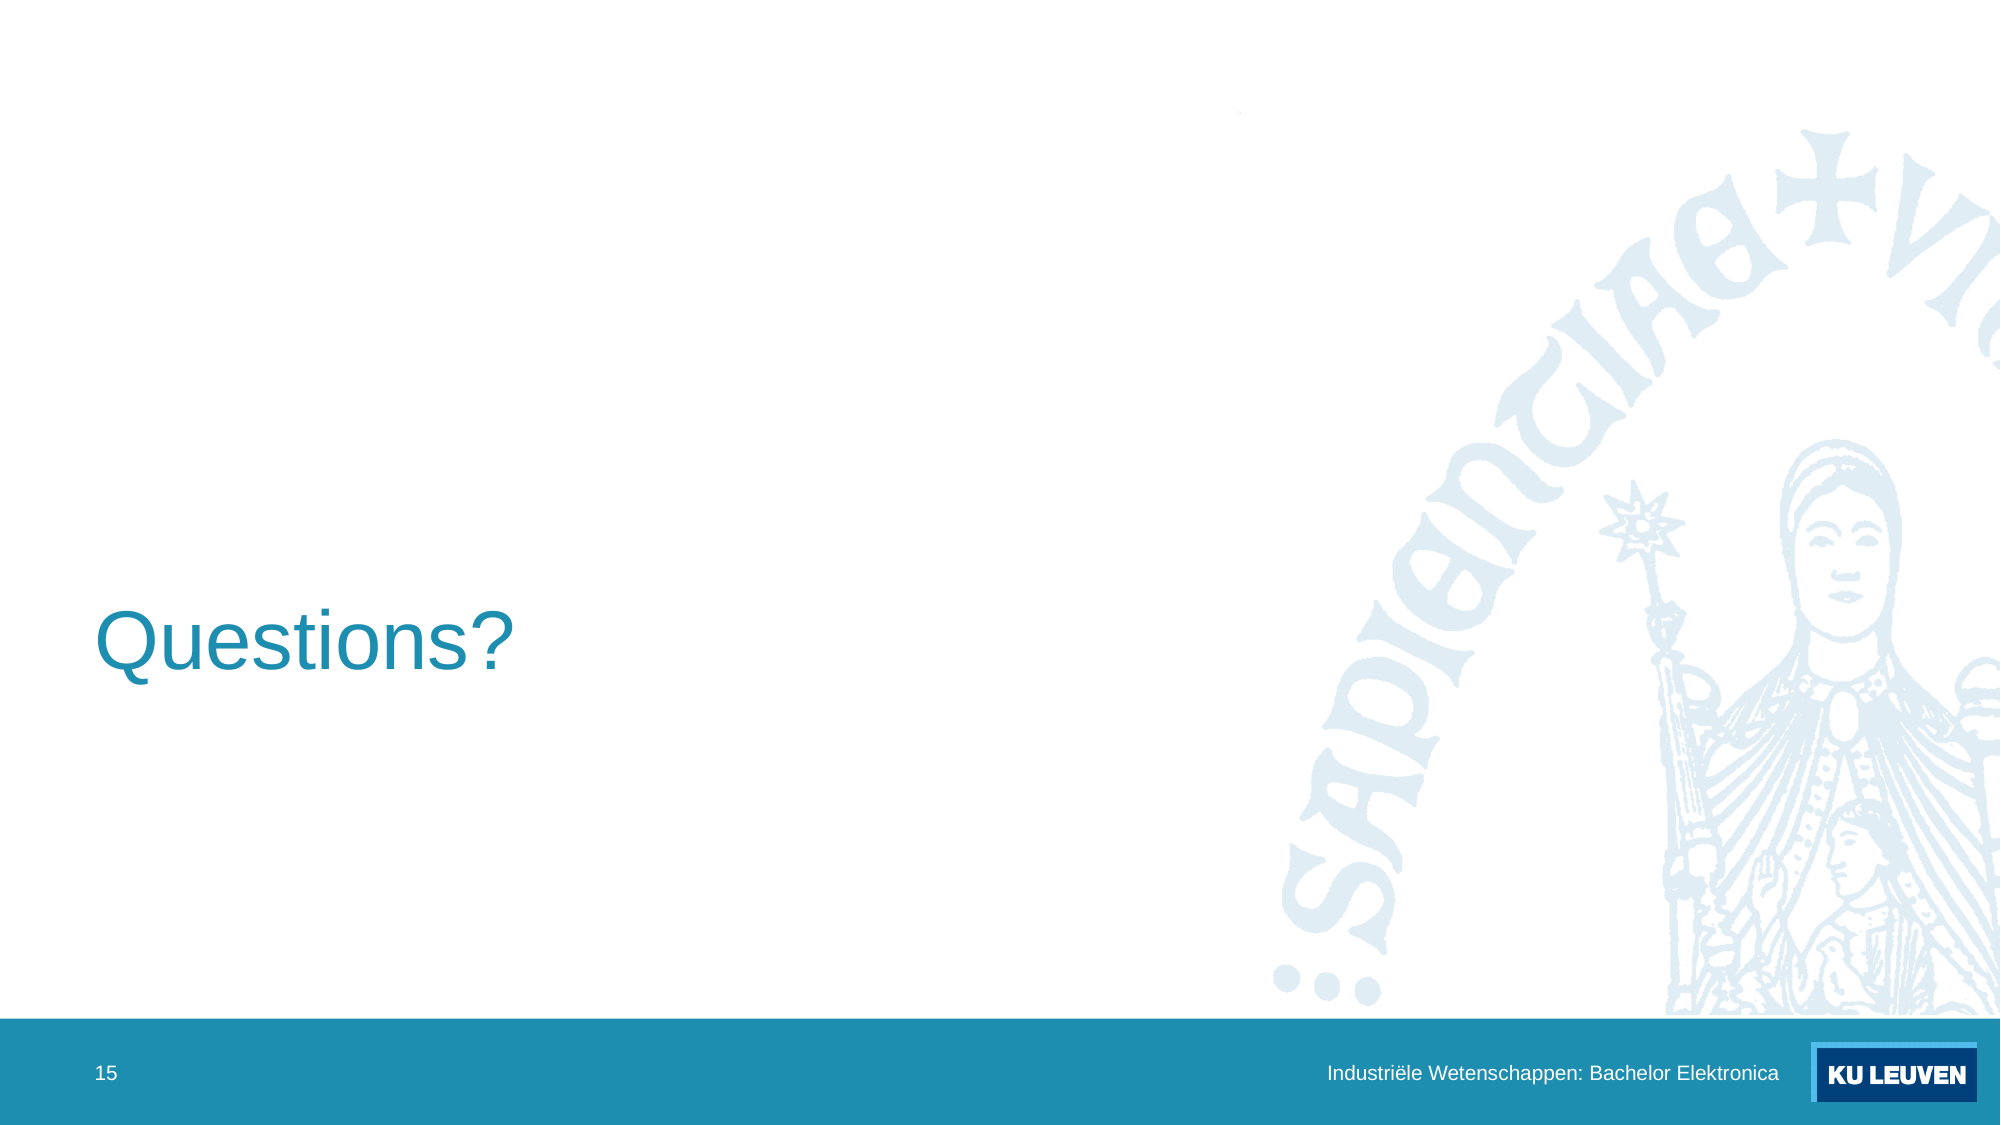

# Questions?
15
Industriële Wetenschappen: Bachelor Elektronica